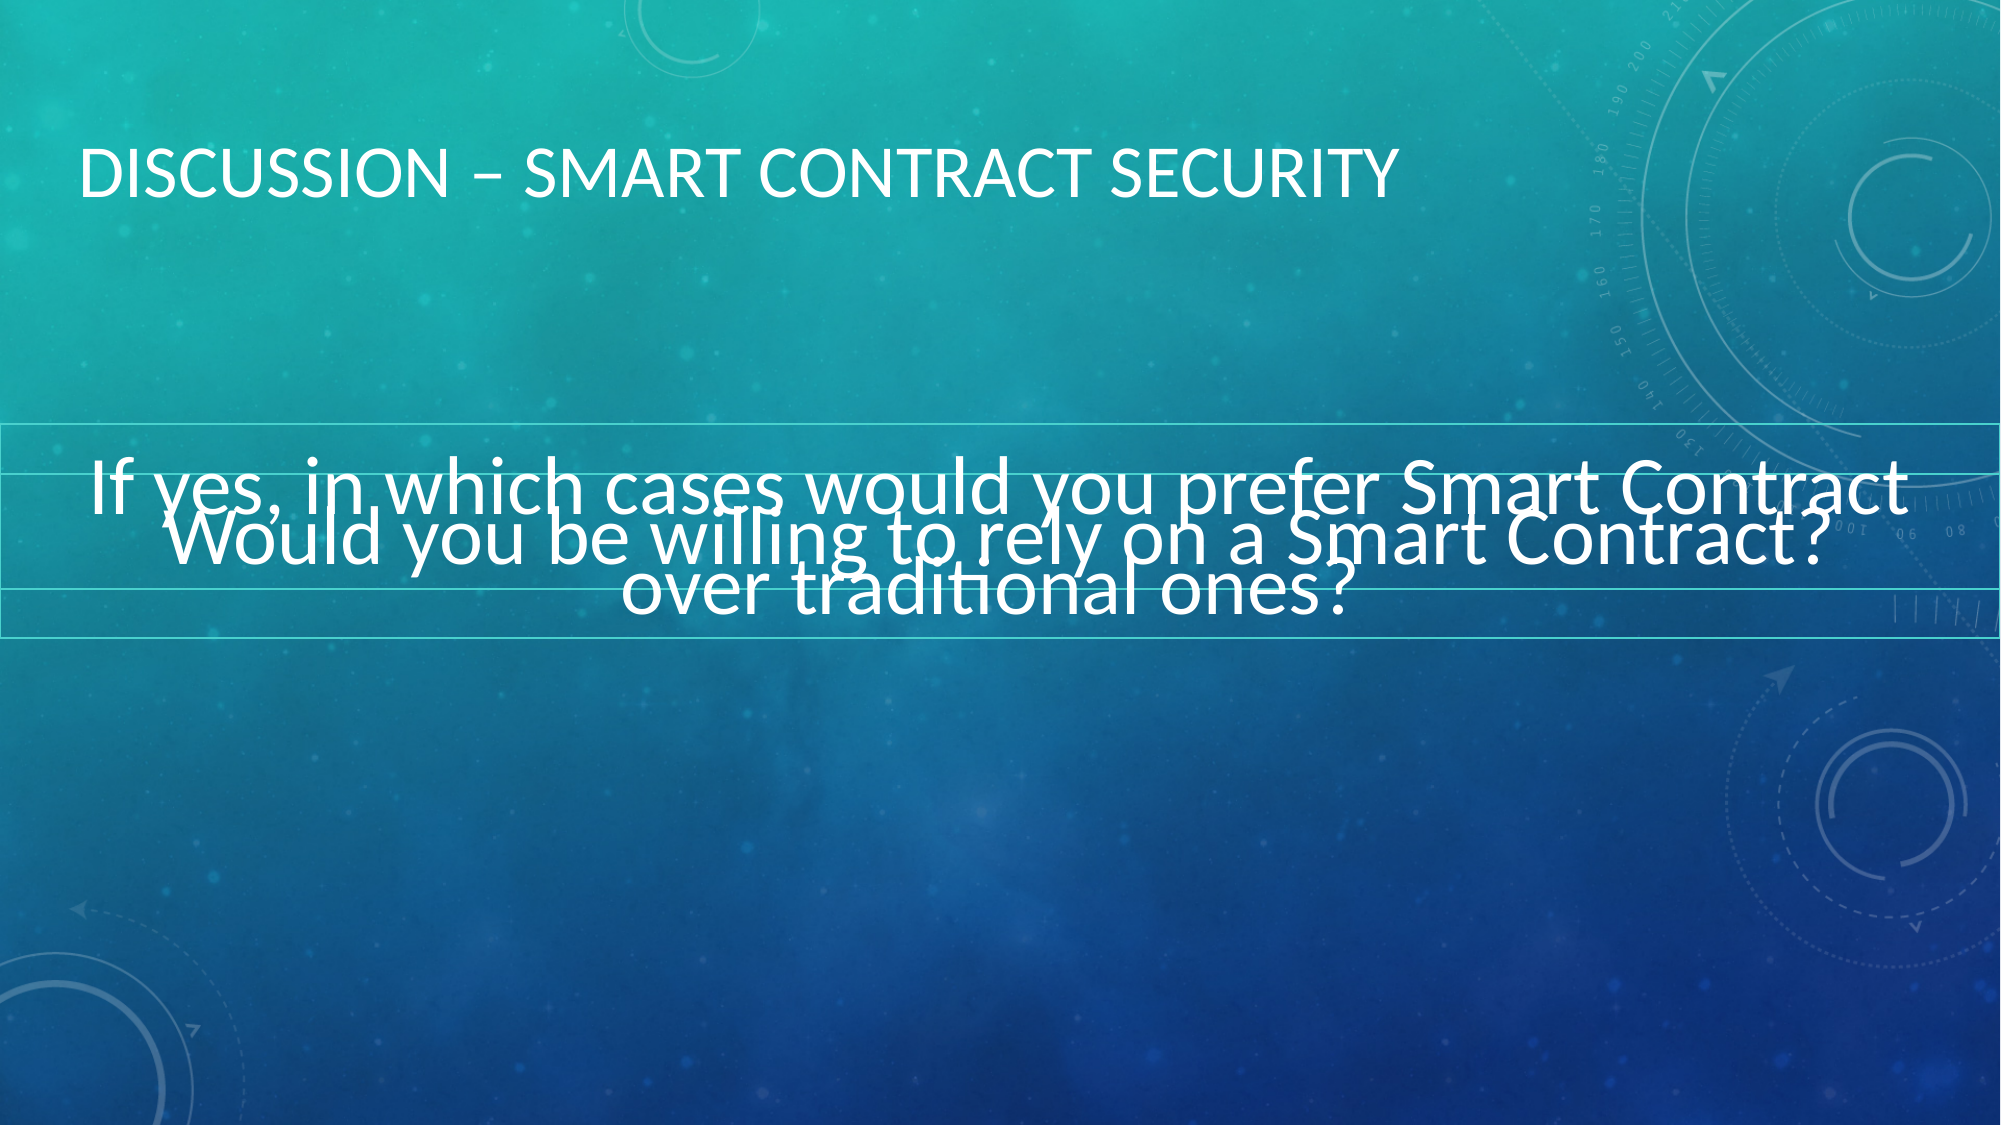

# Discussion – Smart contract Security

If yes, in which cases would you prefer Smart Contract over traditional ones?

Would you be willing to rely on a Smart Contract?